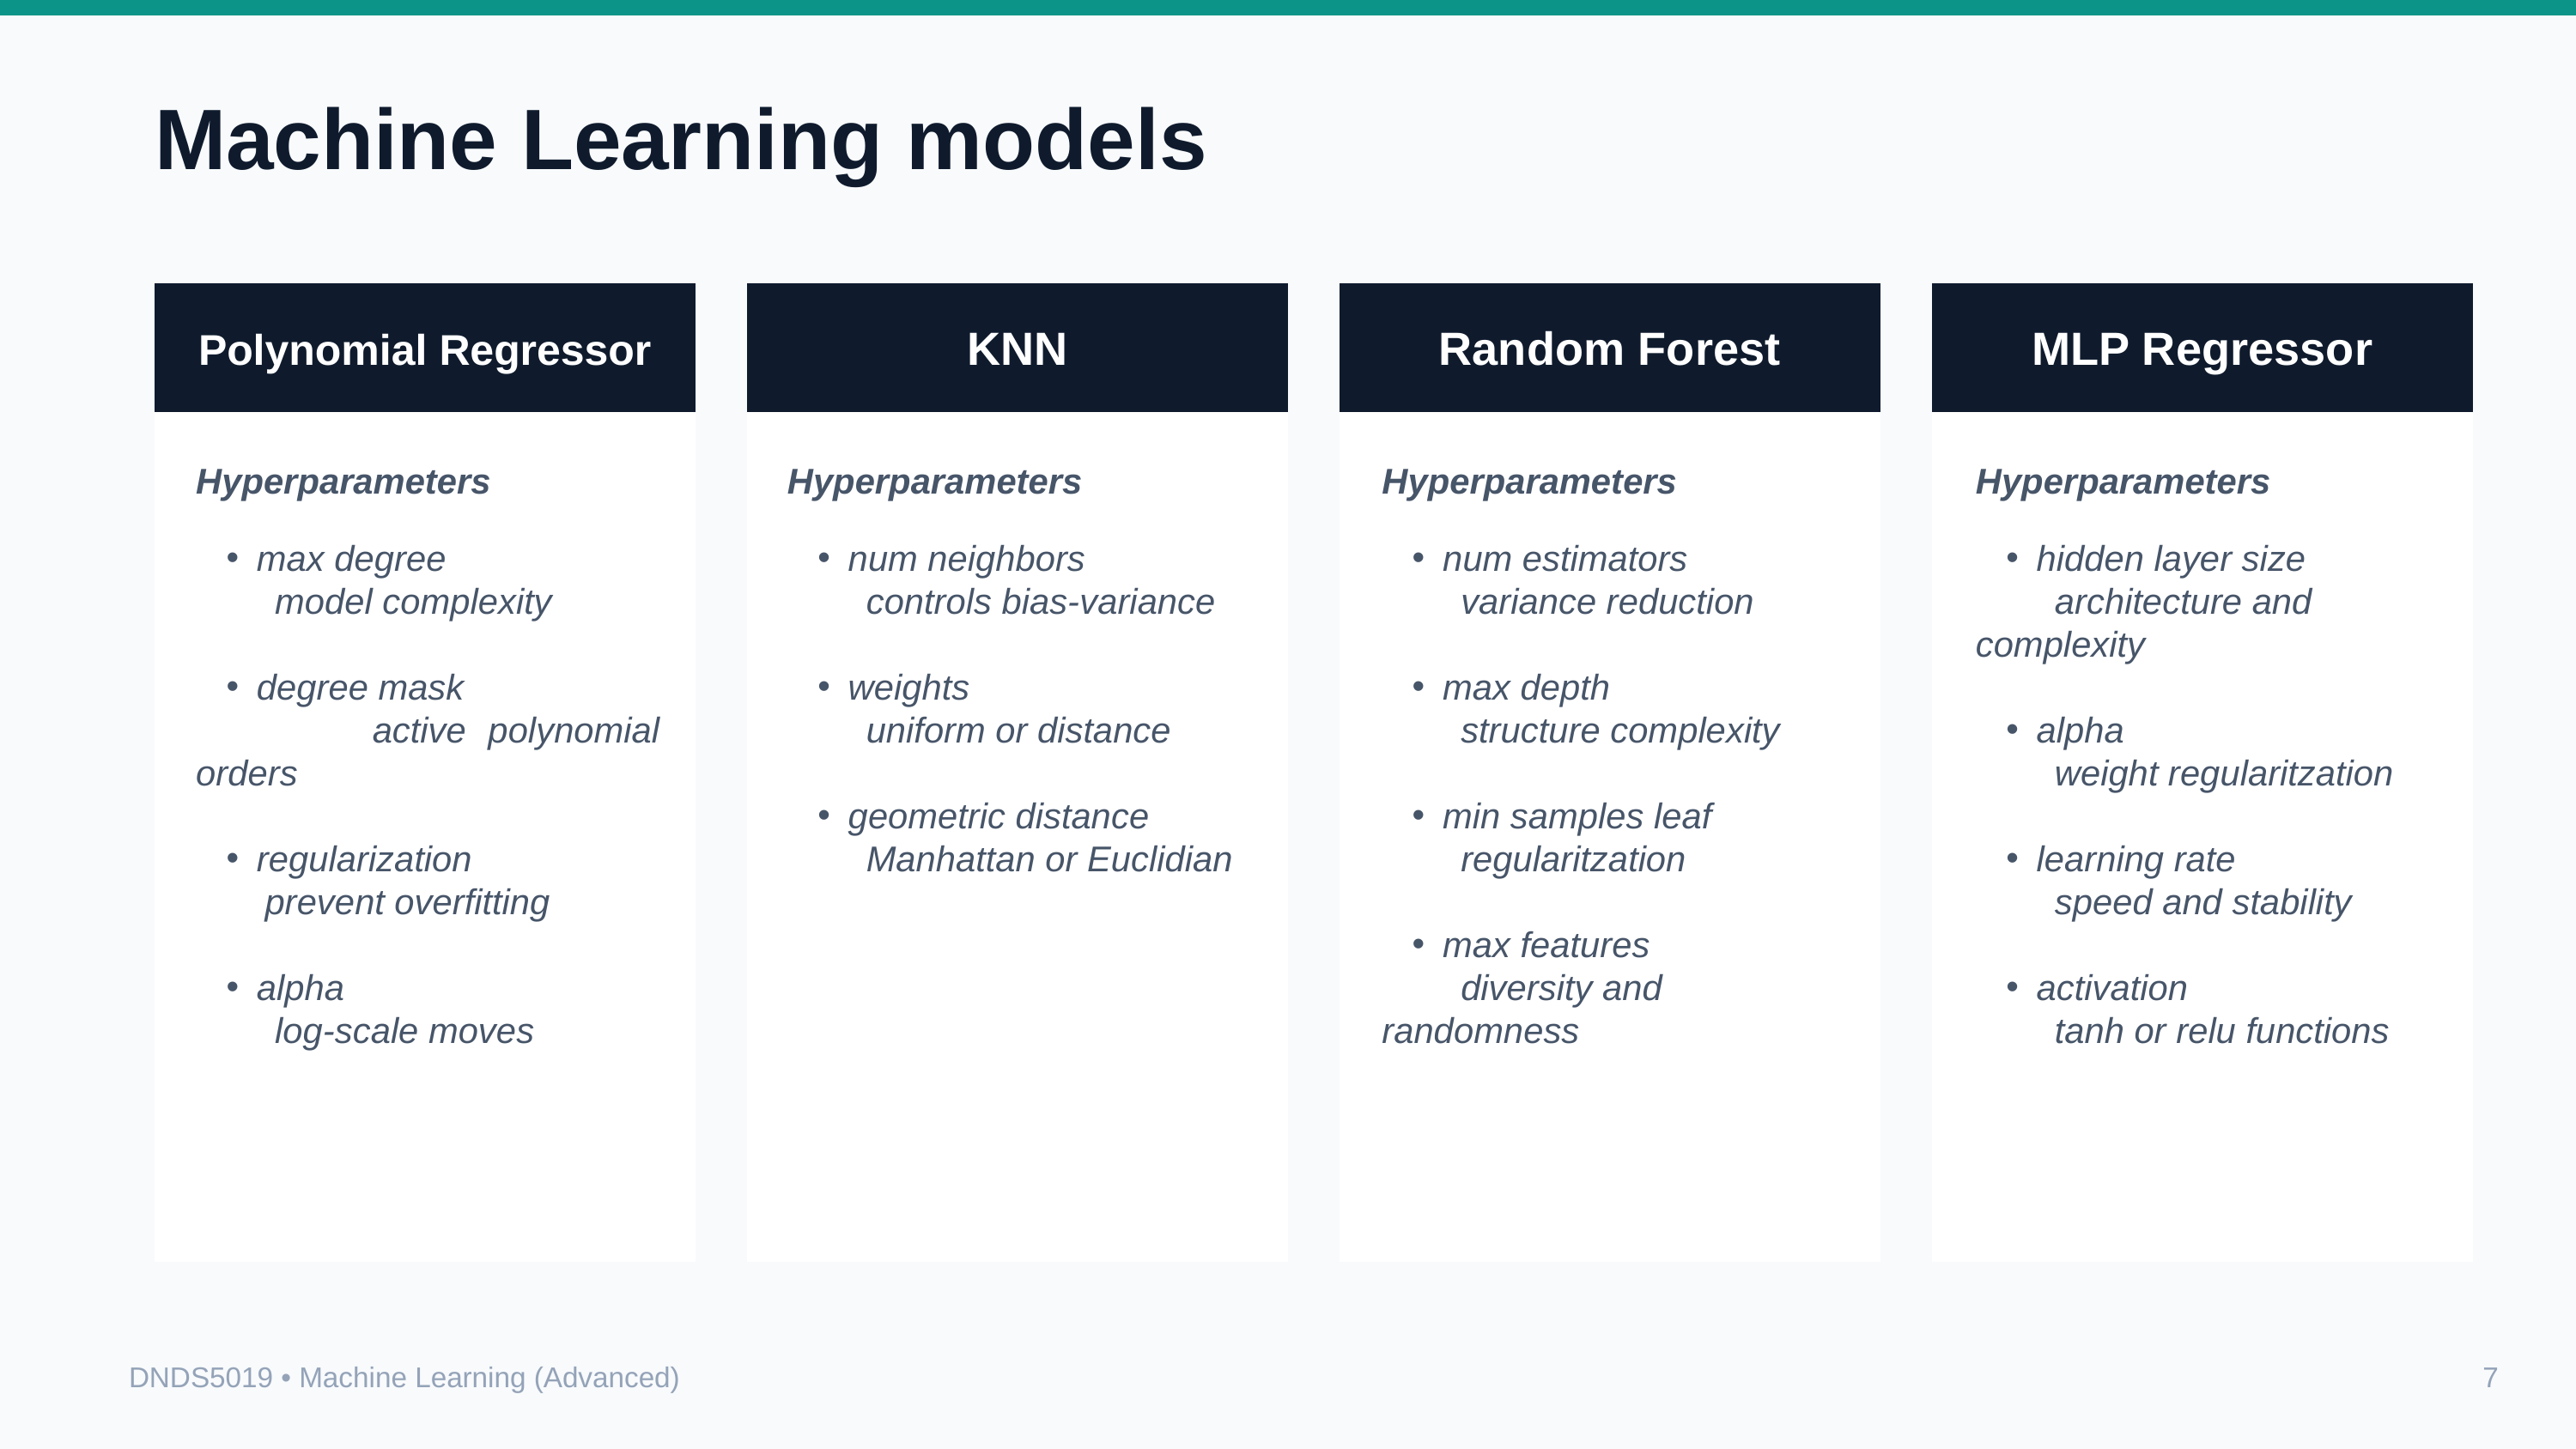

Machine Learning models

Polynomial Regressor

KNN

Random Forest

MLP Regressor
Hyperparameters

max degree
        model complexity

degree mask
        active polynomial orders

regularization
       prevent overfitting

alpha
        log-scale moves

Hyperparameters

num neighbors
        controls bias-variance

weights
        uniform or distance

geometric distance
        Manhattan or Euclidian

Hyperparameters

num estimators
        variance reduction

max depth
        structure complexity

min samples leaf
        regularitzation

max features
        diversity and randomness

Hyperparameters

hidden layer size
        architecture and complexity

alpha
        weight regularitzation

learning rate
        speed and stability

activation
        tanh or relu functions

DNDS5019 • Machine Learning (Advanced)

7